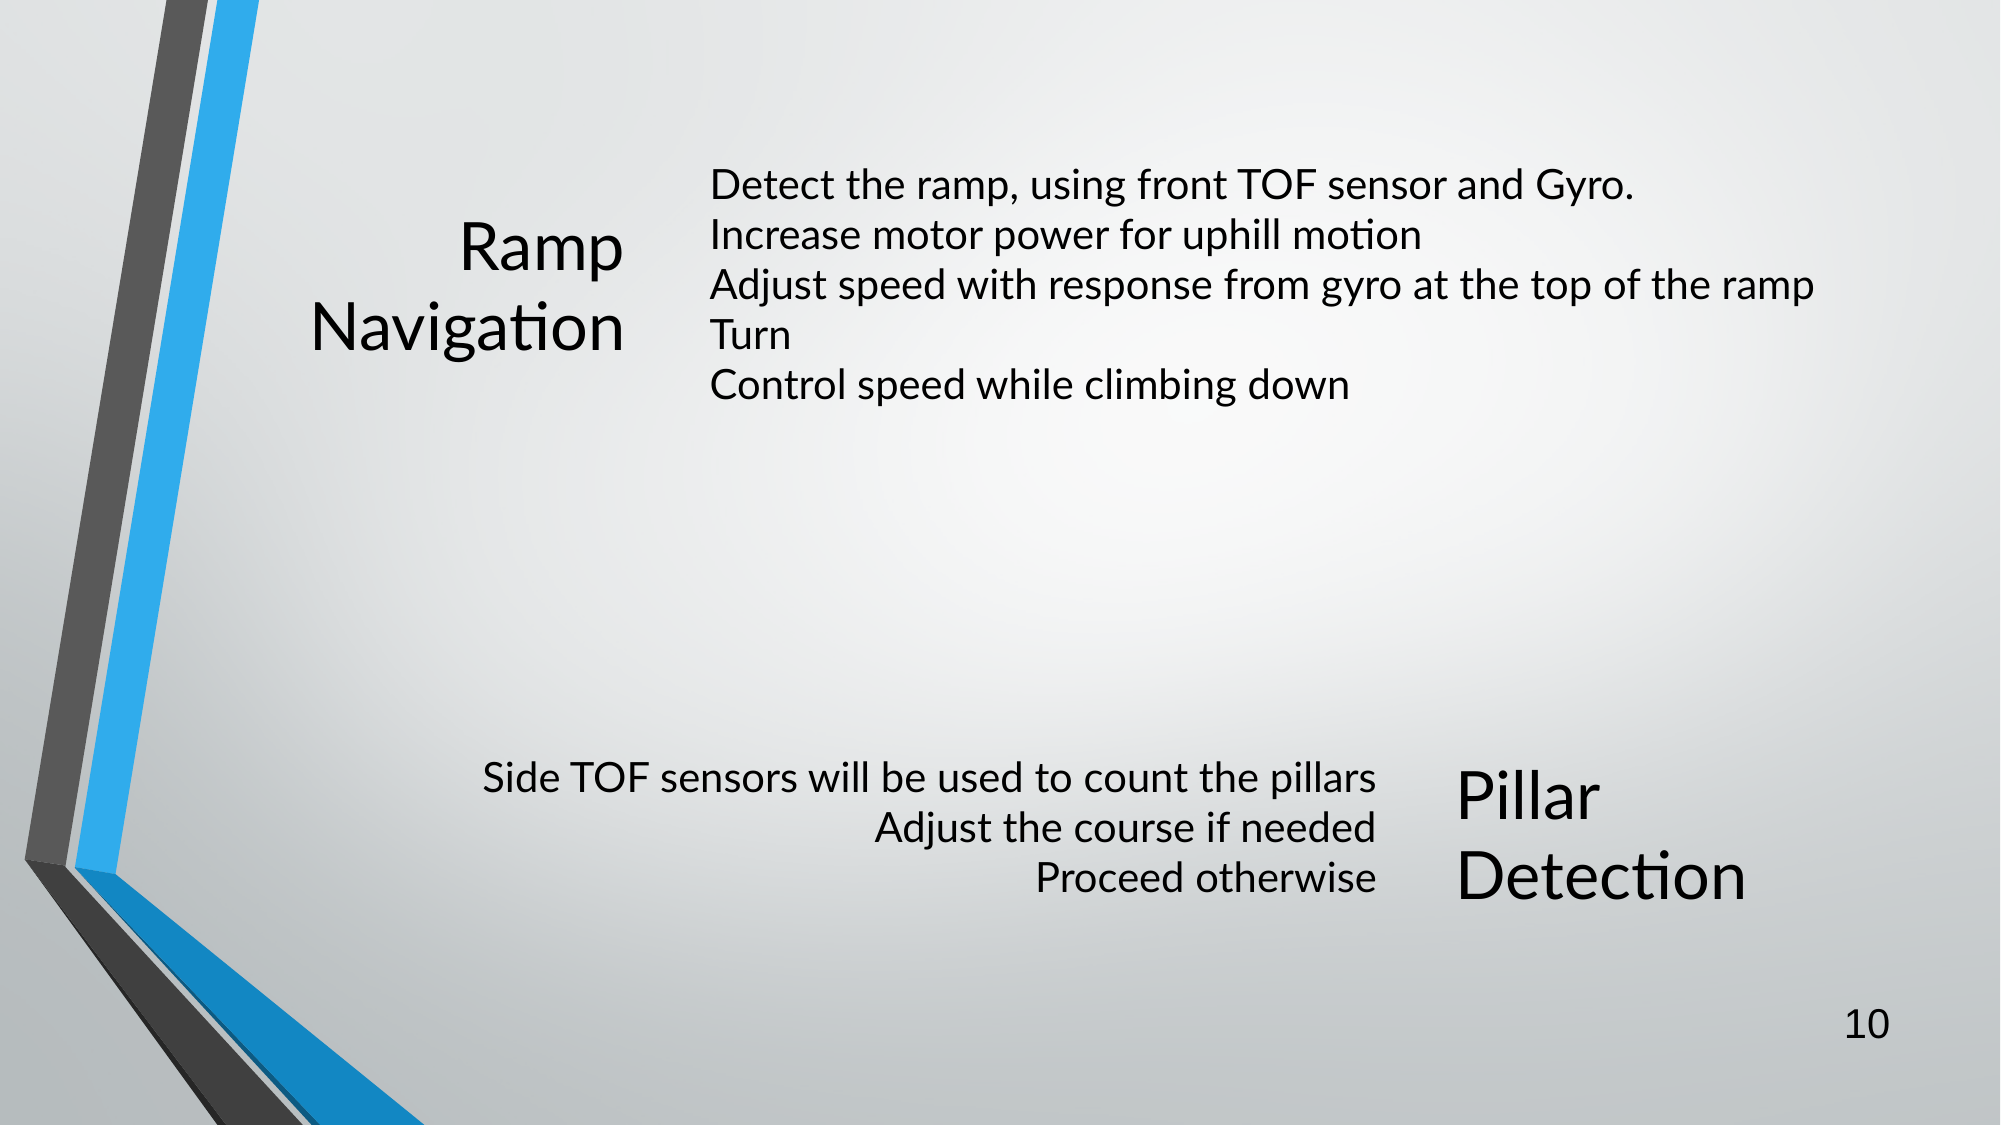

Detect the ramp, using front TOF sensor and Gyro.
Increase motor power for uphill motion
Adjust speed with response from gyro at the top of the ramp
Turn
Control speed while climbing down
Ramp Navigation
Side TOF sensors will be used to count the pillars
Adjust the course if needed
Proceed otherwise
Pillar Detection
10